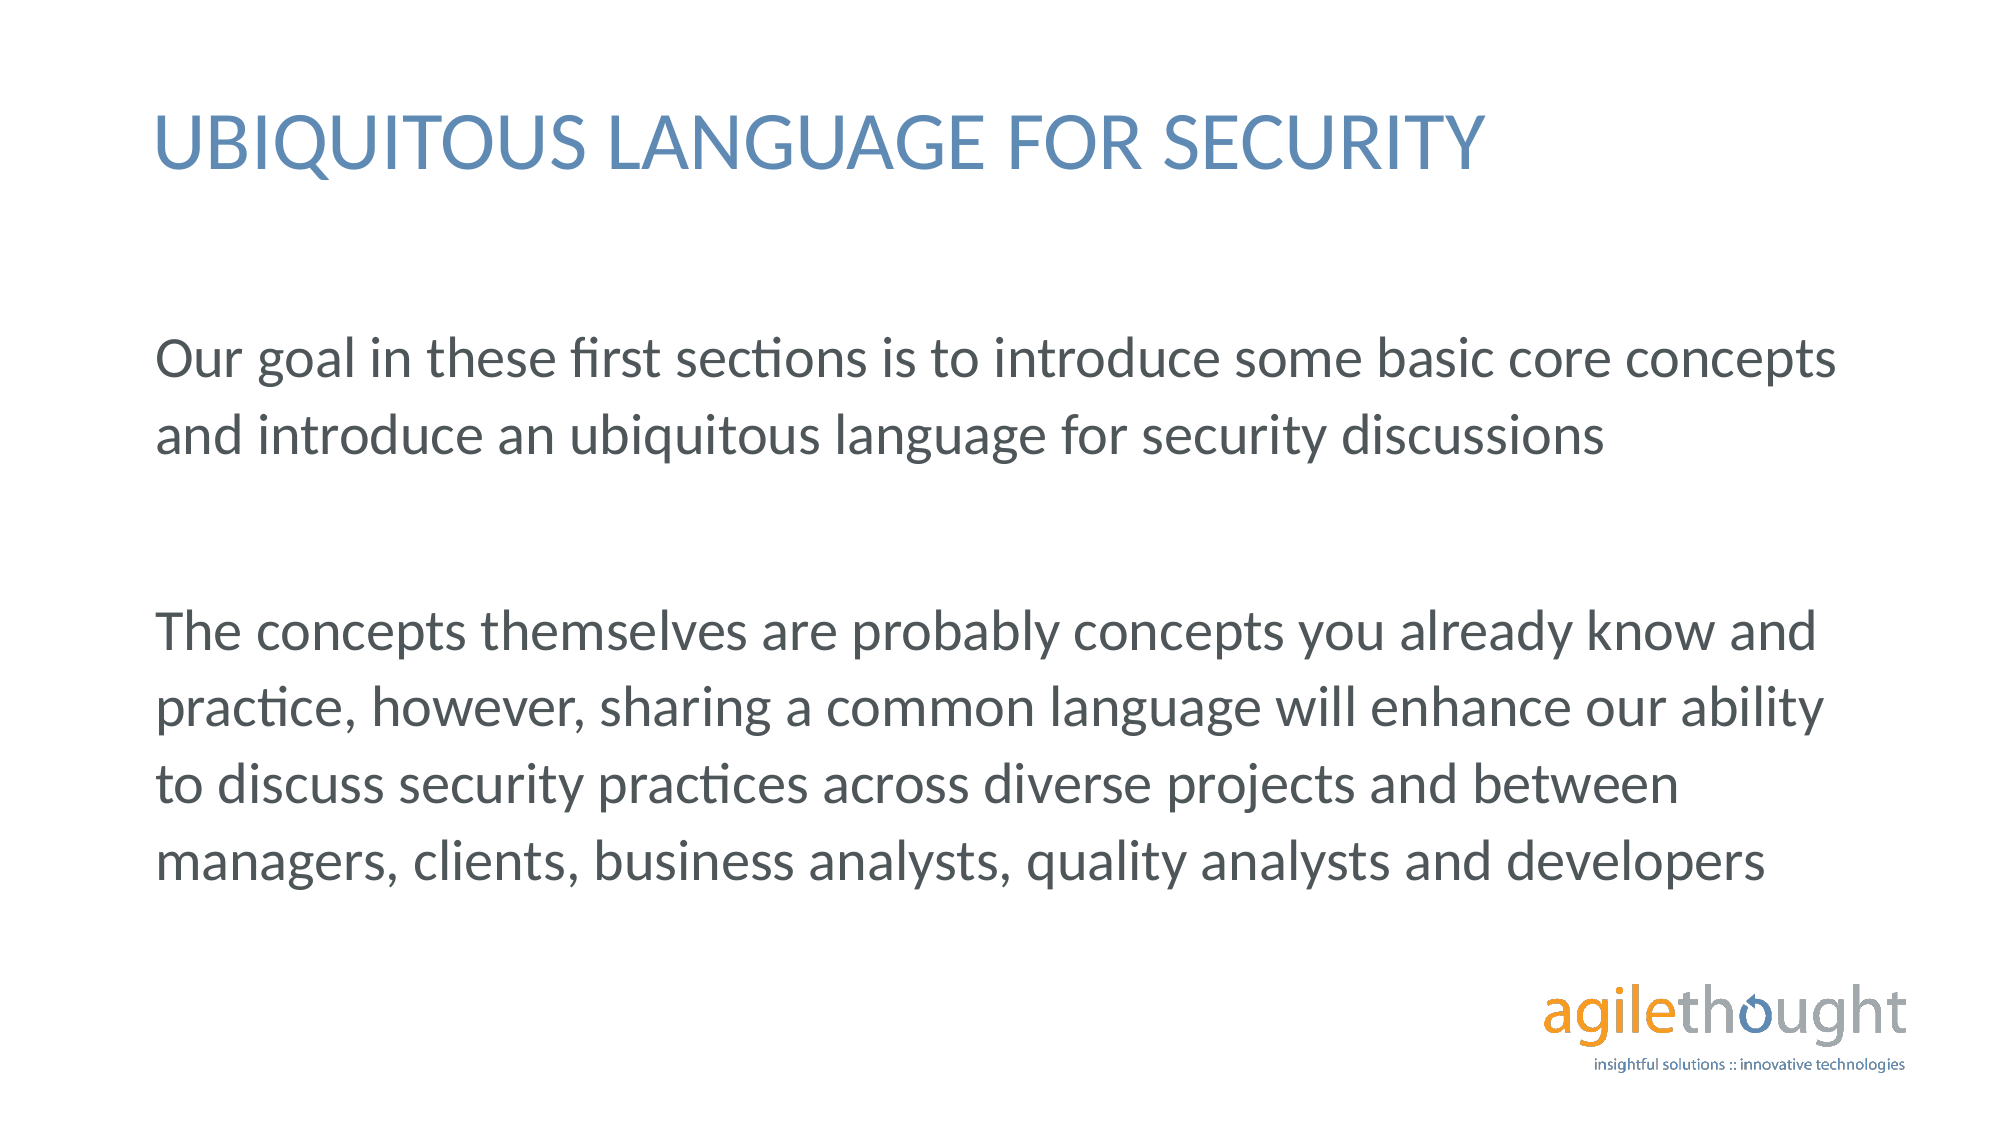

# UBIQUITOUS LANGUAGE FOR SECURITY
Our goal in these first sections is to introduce some basic core concepts and introduce an ubiquitous language for security discussions

The concepts themselves are probably concepts you already know and practice, however, sharing a common language will enhance our ability to discuss security practices across diverse projects and between managers, clients, business analysts, quality analysts and developers